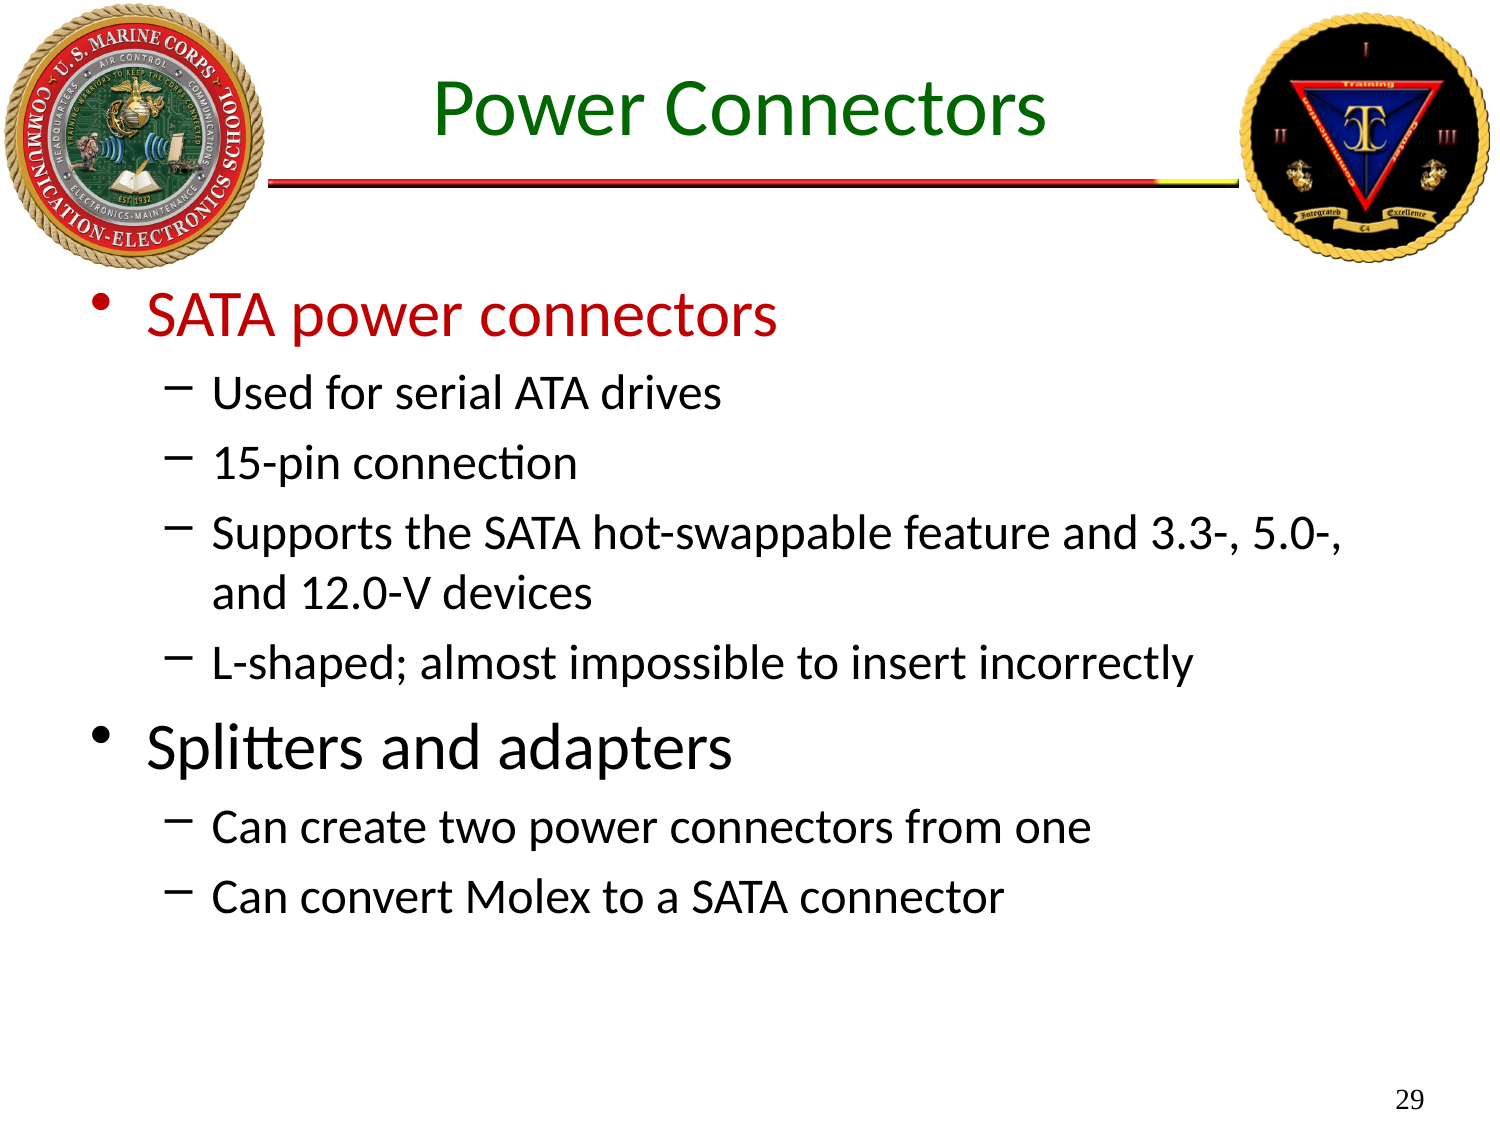

# Power Connectors
SATA power connectors
Used for serial ATA drives
15-pin connection
Supports the SATA hot-swappable feature and 3.3-, 5.0-, and 12.0-V devices
L-shaped; almost impossible to insert incorrectly
Splitters and adapters
Can create two power connectors from one
Can convert Molex to a SATA connector